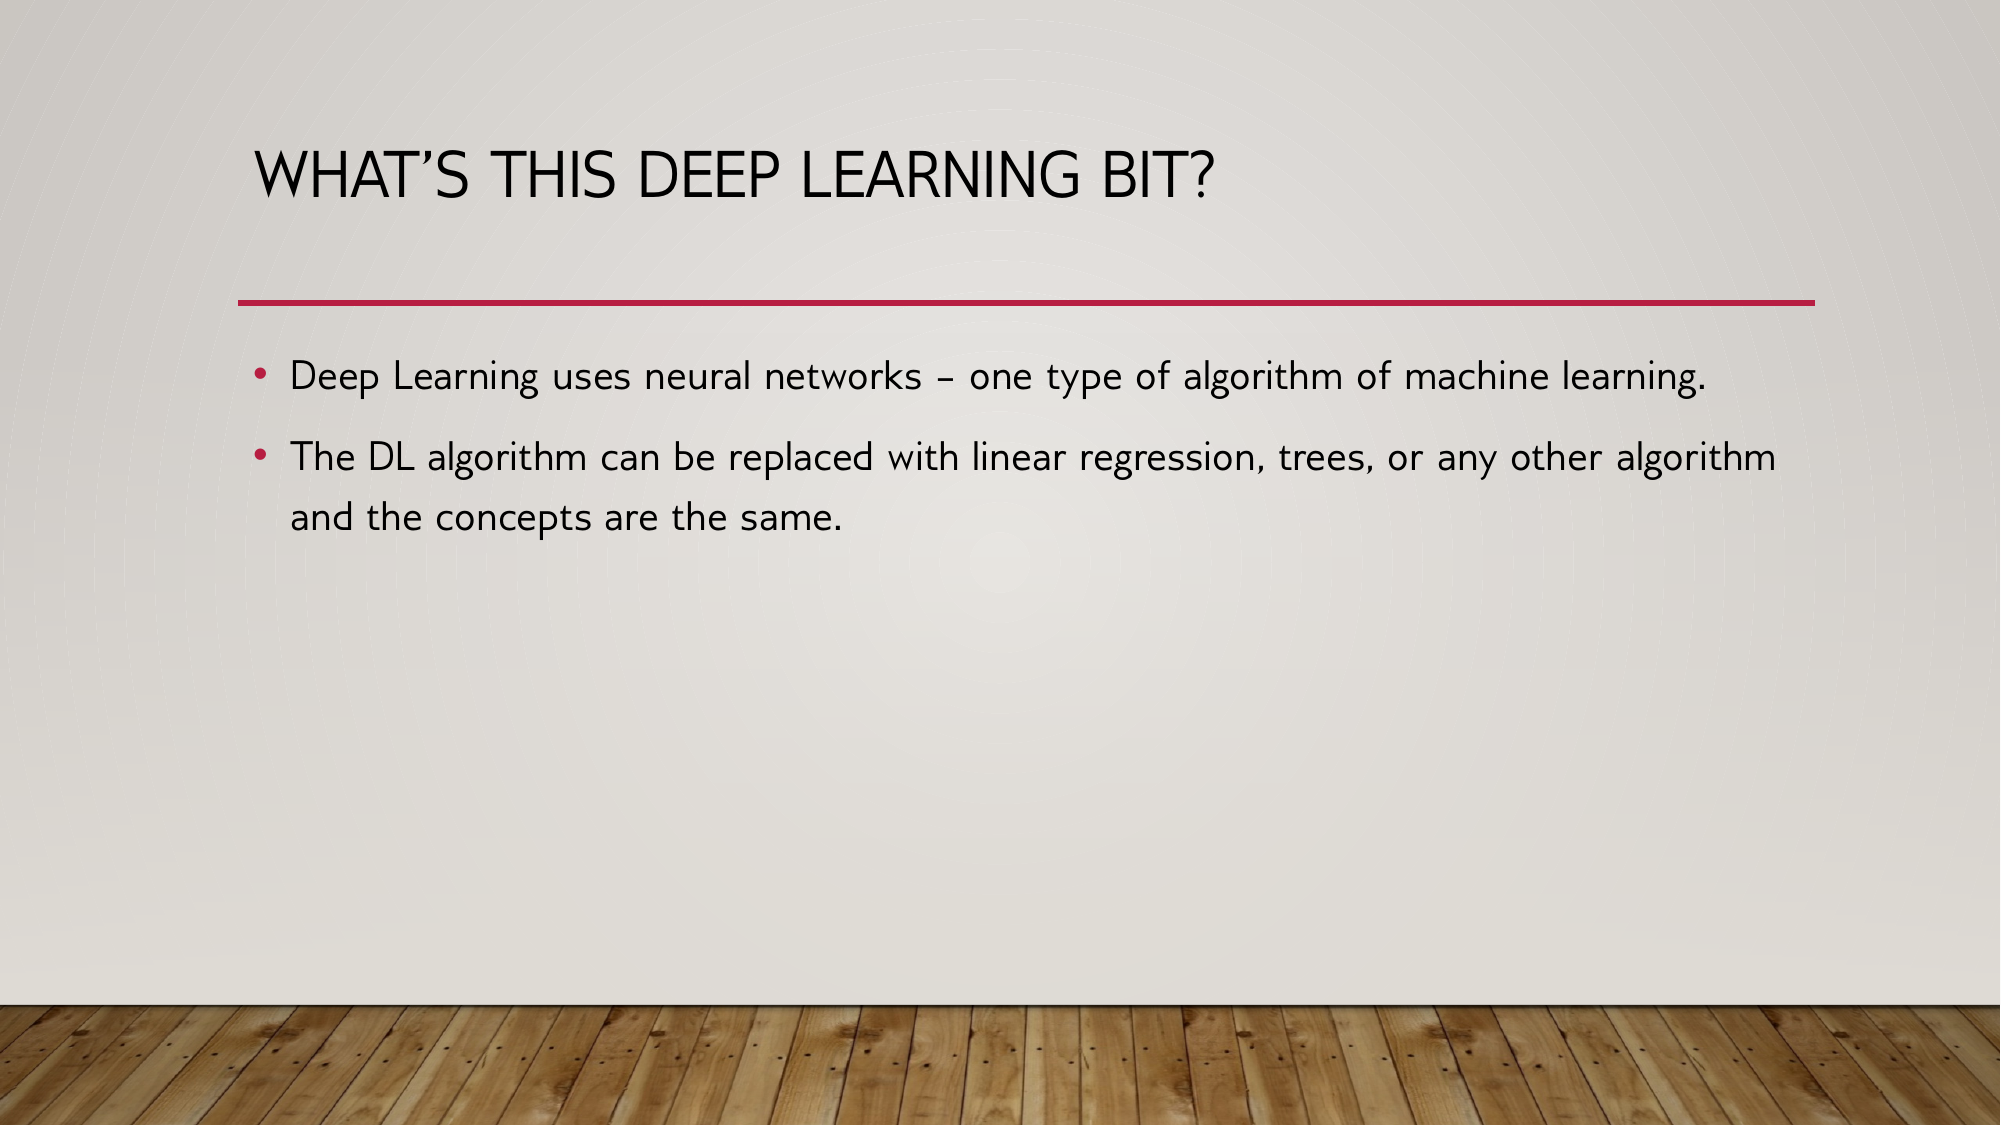

# What’s this Deep Learning Bit?
Deep Learning uses neural networks – one type of algorithm of machine learning.
The DL algorithm can be replaced with linear regression, trees, or any other algorithm and the concepts are the same.